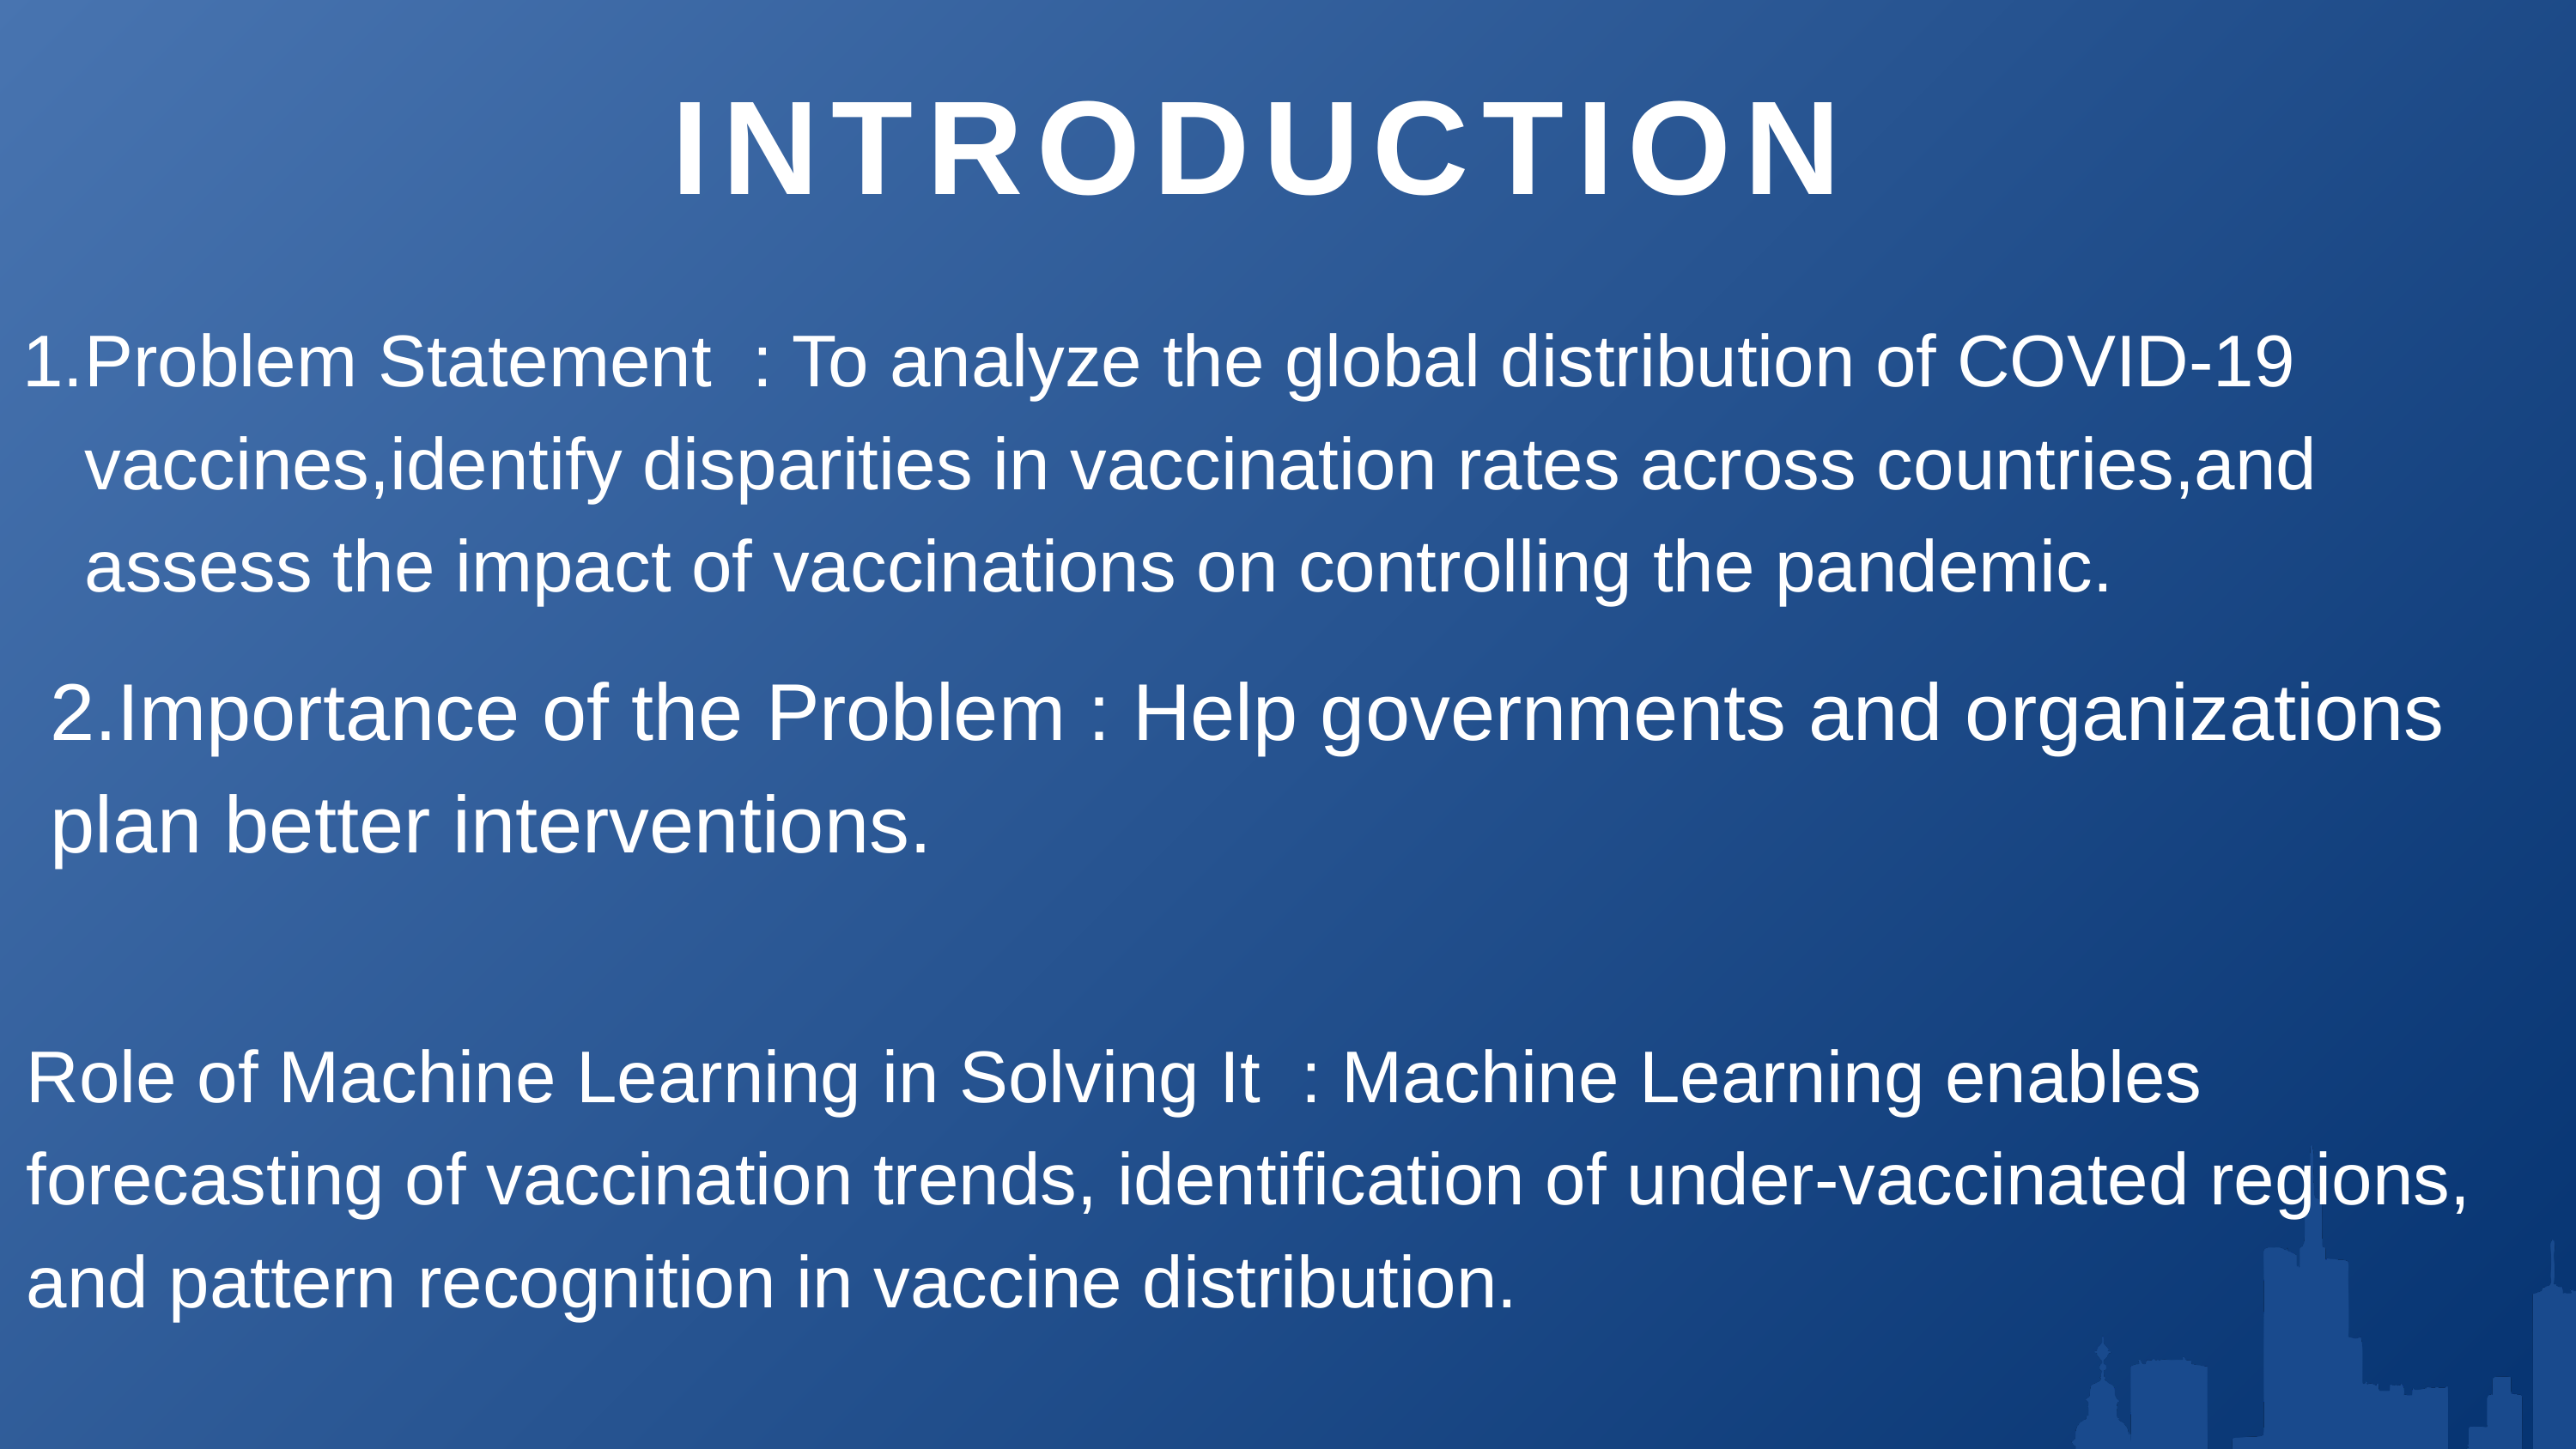

INTRODUCTION
Problem Statement  : To analyze the global distribution of COVID-19 vaccines,identify disparities in vaccination rates across countries,and assess the impact of vaccinations on controlling the pandemic.
2.Importance of the Problem : Help governments and organizations plan better interventions.

Role of Machine Learning in Solving It  : Machine Learning enables forecasting of vaccination trends, identification of under-vaccinated regions, and pattern recognition in vaccine distribution.